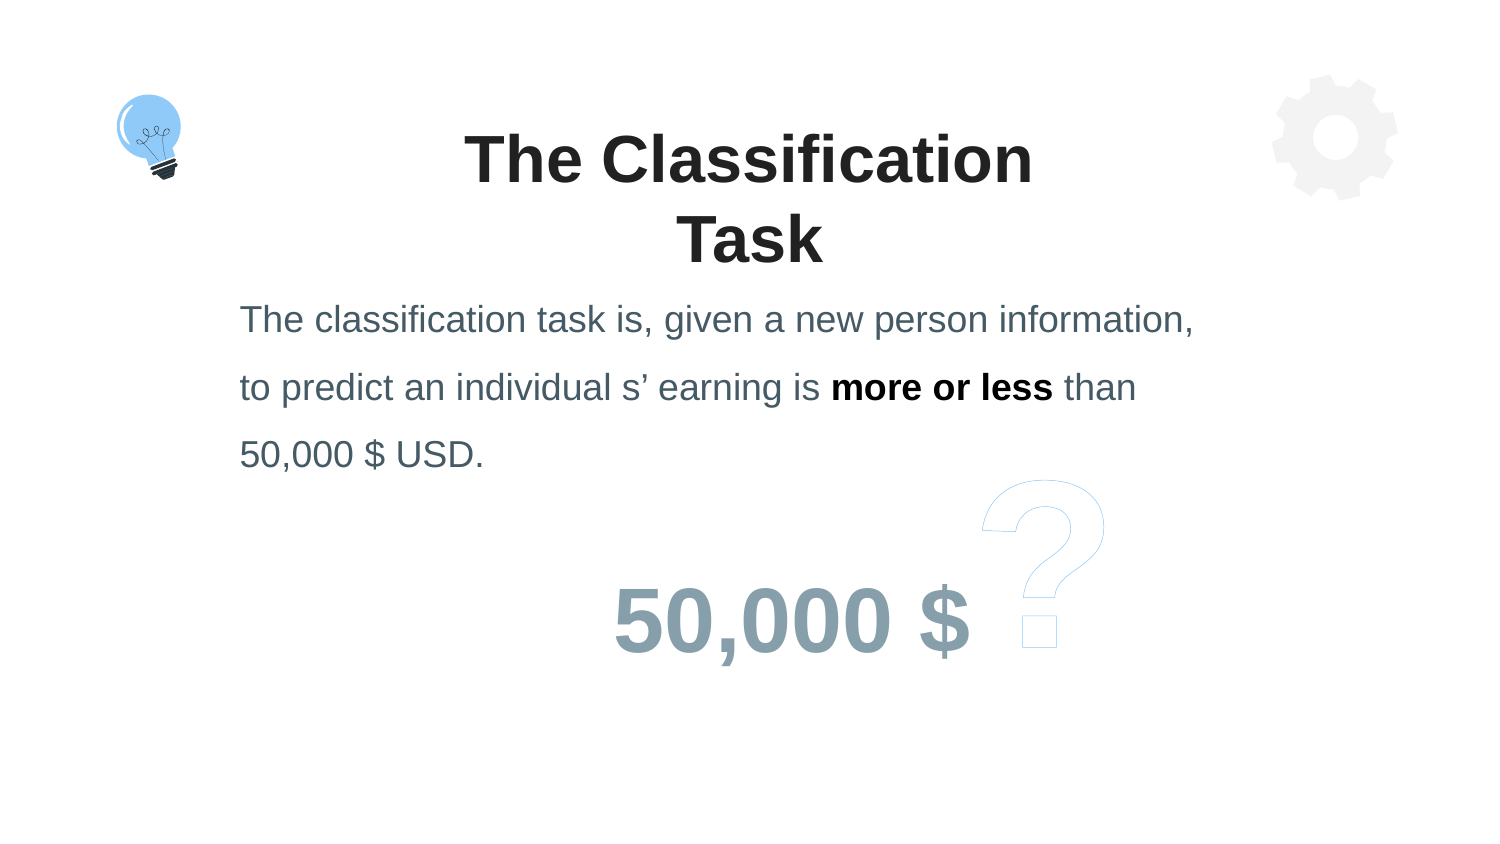

# The Classification Task
The classification task is, given a new person information, to predict an individual s’ earning is more or less than 50,000 $ USD.
?
50,000 $